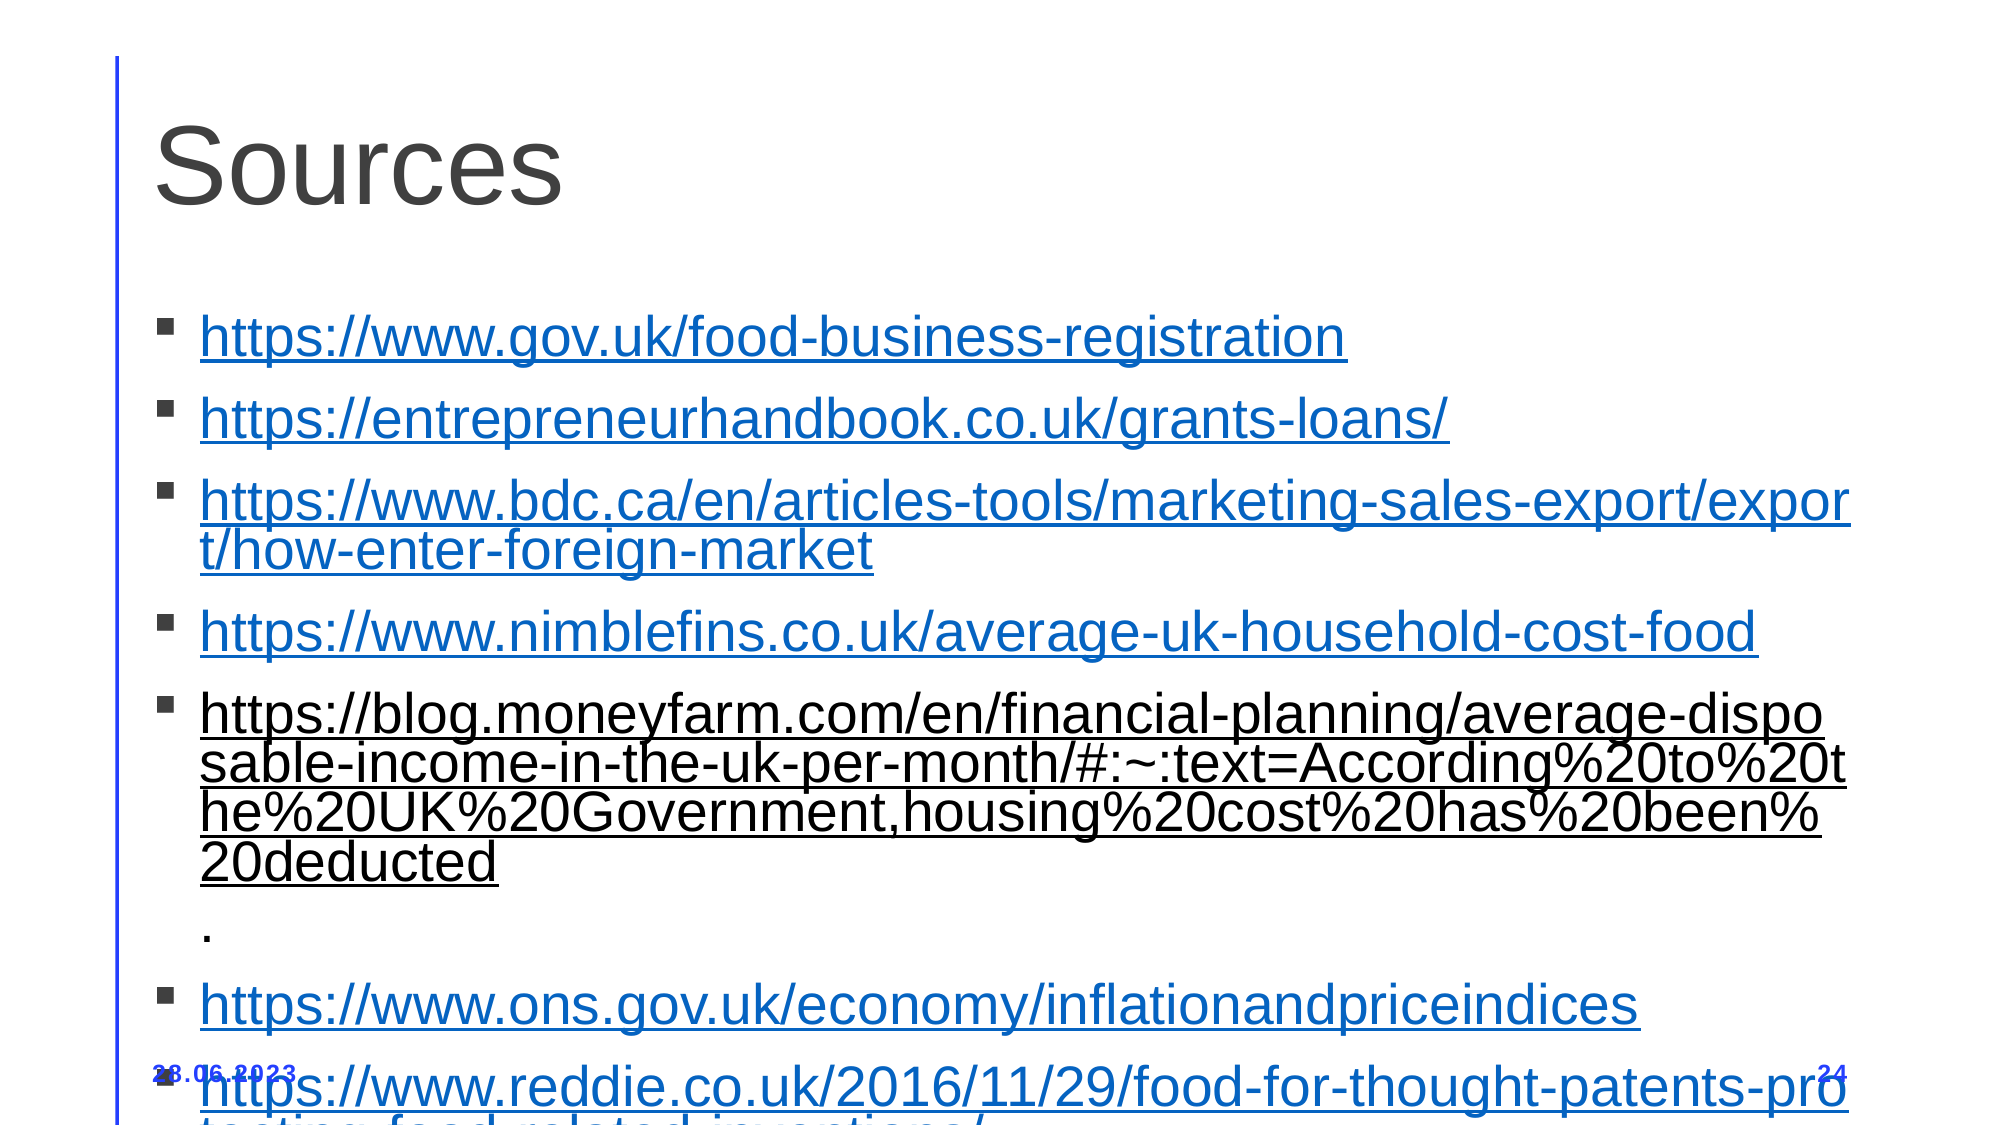

# Sources
https://www.gov.uk/food-business-registration
https://entrepreneurhandbook.co.uk/grants-loans/
https://www.bdc.ca/en/articles-tools/marketing-sales-export/export/how-enter-foreign-market
https://www.nimblefins.co.uk/average-uk-household-cost-food
https://blog.moneyfarm.com/en/financial-planning/average-disposable-income-in-the-uk-per-month/#:~:text=According%20to%20the%20UK%20Government,housing%20cost%20has%20been%20deducted.
https://www.ons.gov.uk/economy/inflationandpriceindices
https://www.reddie.co.uk/2016/11/29/food-for-thought-patents-protecting-food-related-inventions/
https://www.gov.uk/food-labelling-and-packaging/food-labelling-what-you-must-show

28.06.2023
24